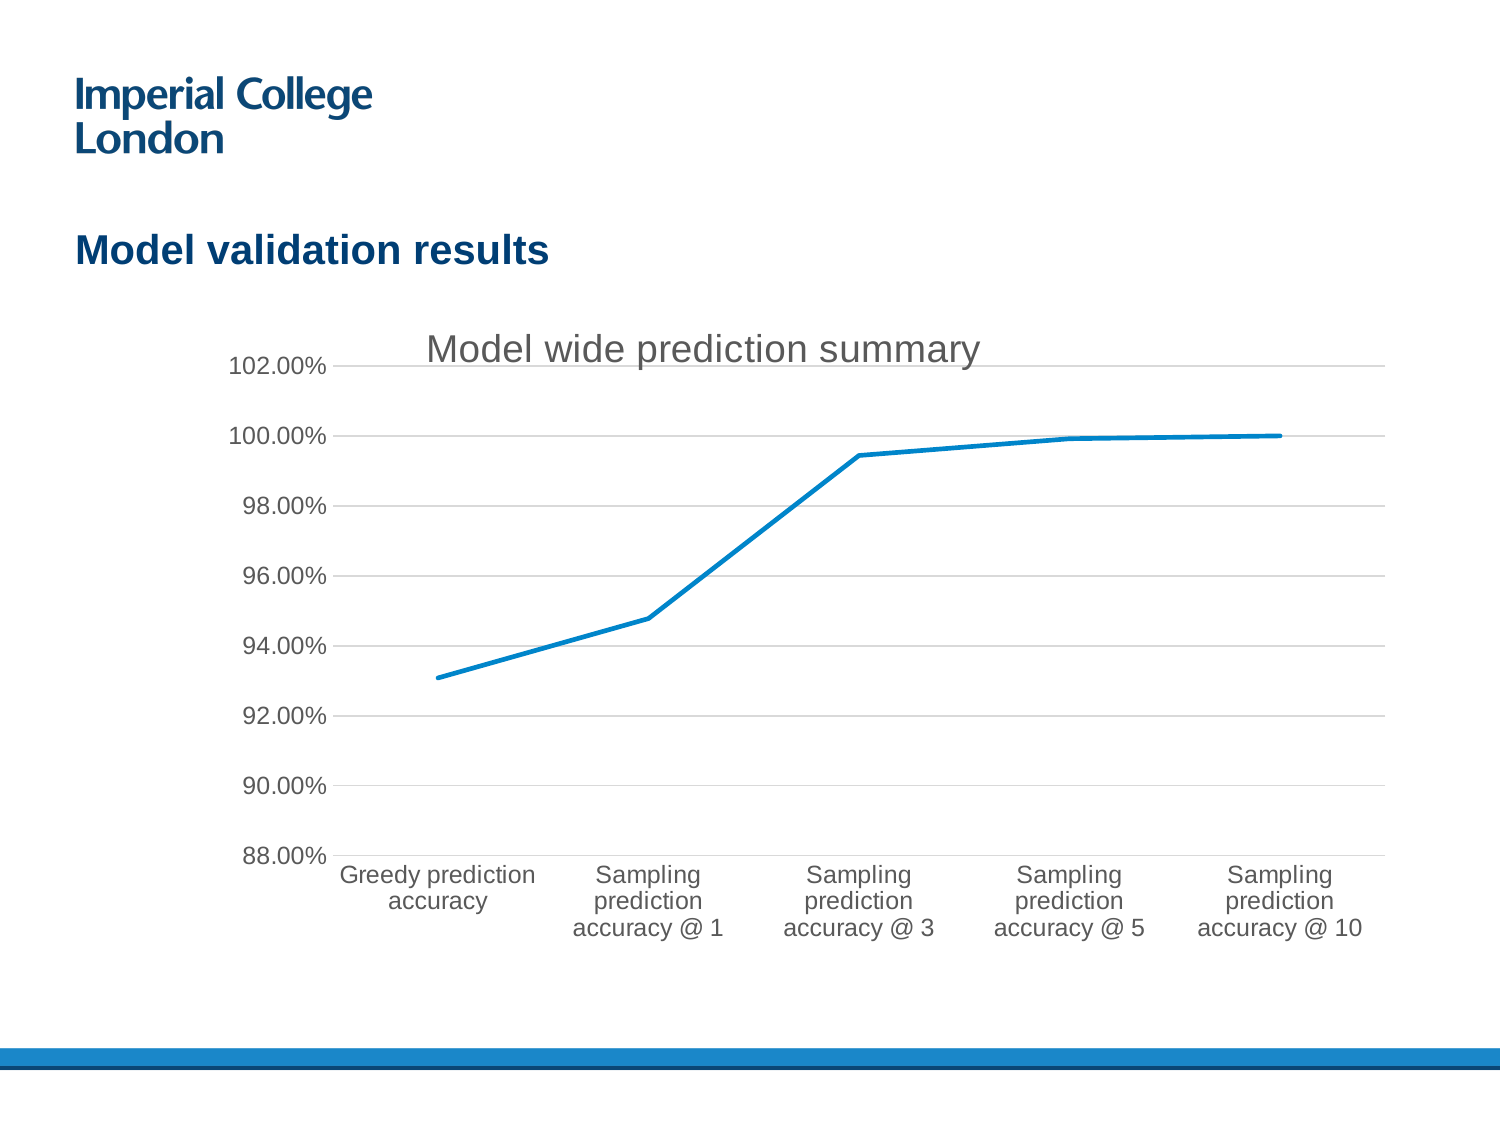

# Model validation results

### Chart: Model wide prediction summary

| Category | model wide prediction |
|---|---|
| Greedy prediction accuracy | 0.9308 |
| Sampling prediction accuracy @ 1 | 0.9478 |
| Sampling prediction accuracy @ 3 | 0.9944 |
| Sampling prediction accuracy @ 5 | 0.9992 |
| Sampling prediction accuracy @ 10 | 1.0 |